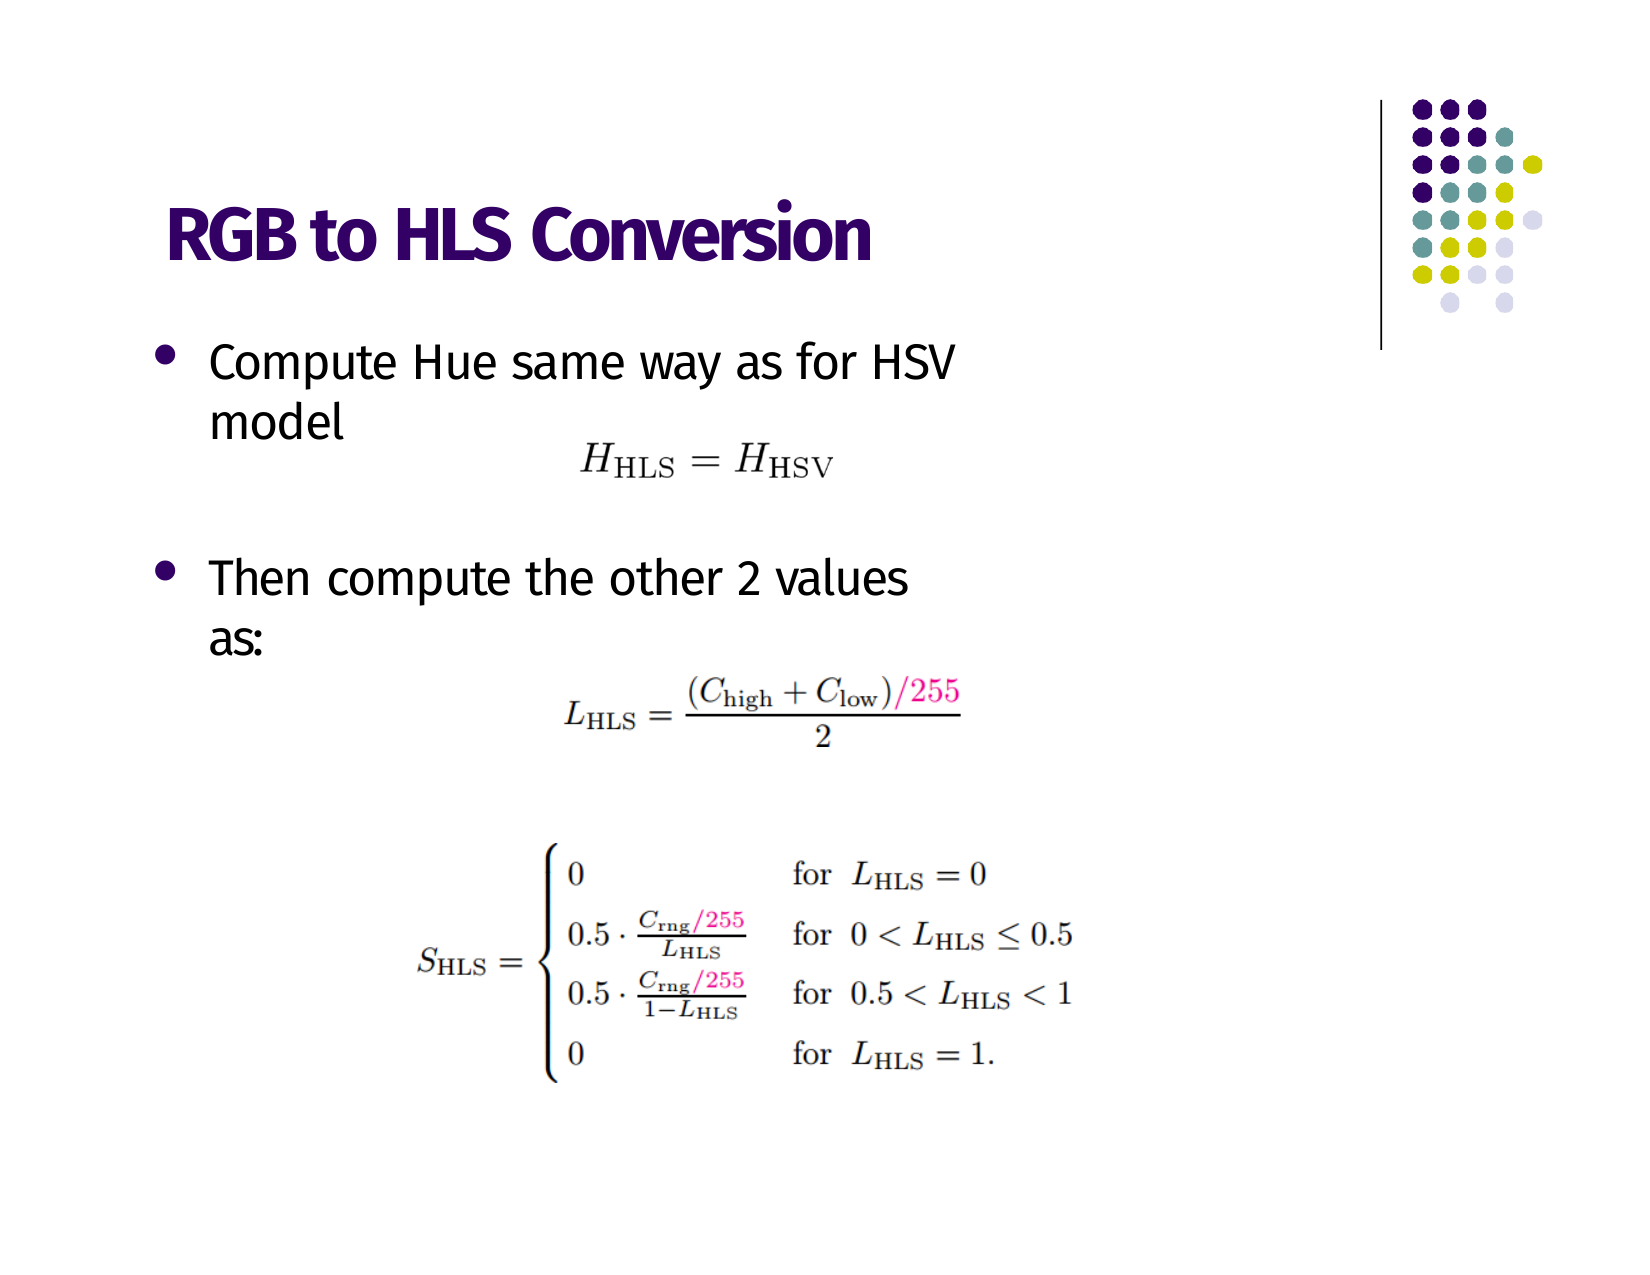

# RGB to HLS Conversion
Compute Hue same way as for HSV model

Then compute the other 2 values as: